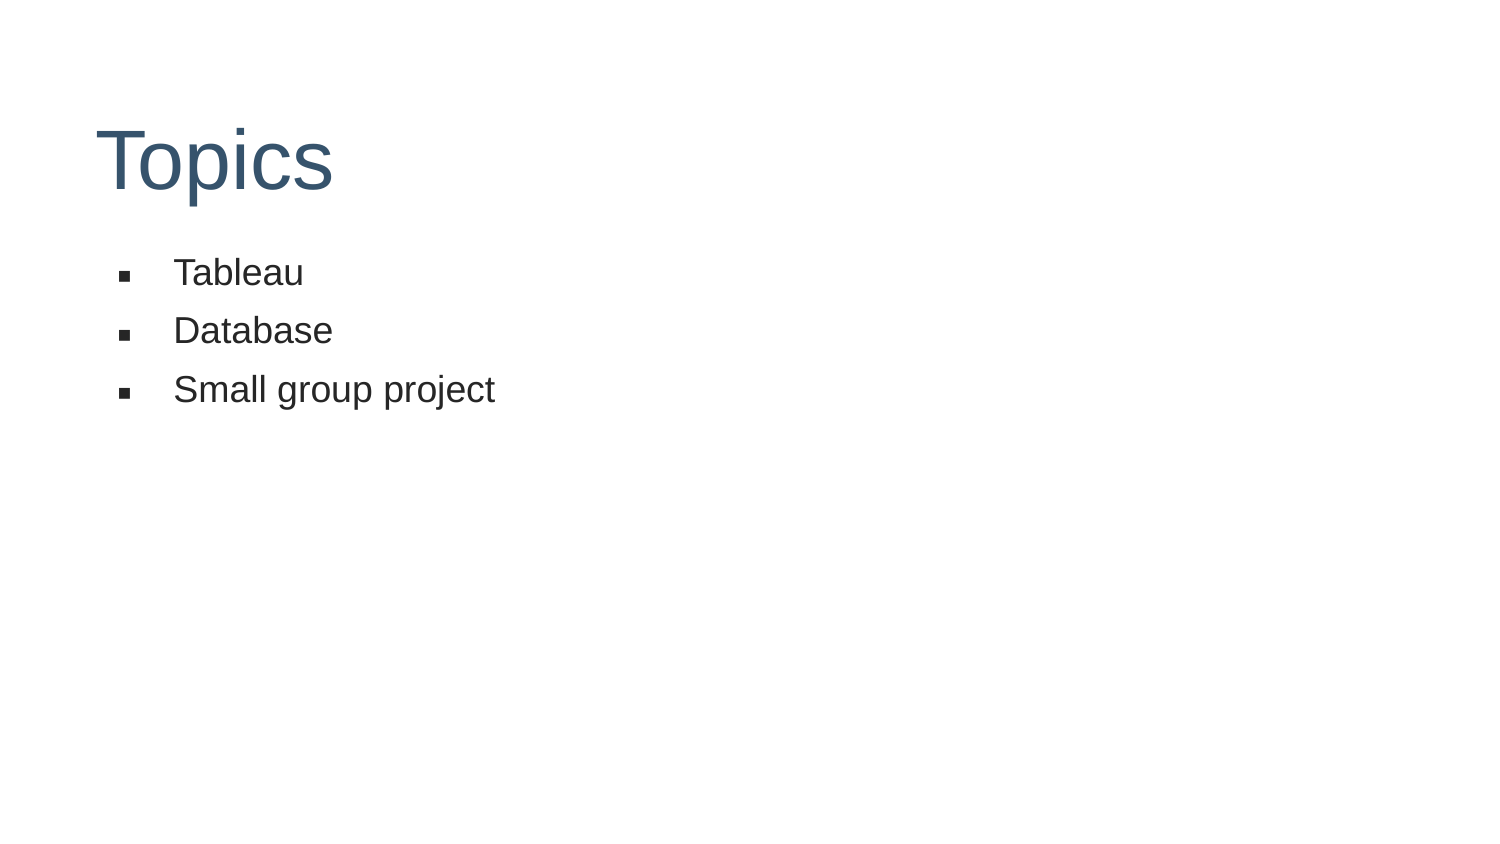

# Topics
Tableau
Database
Small group project